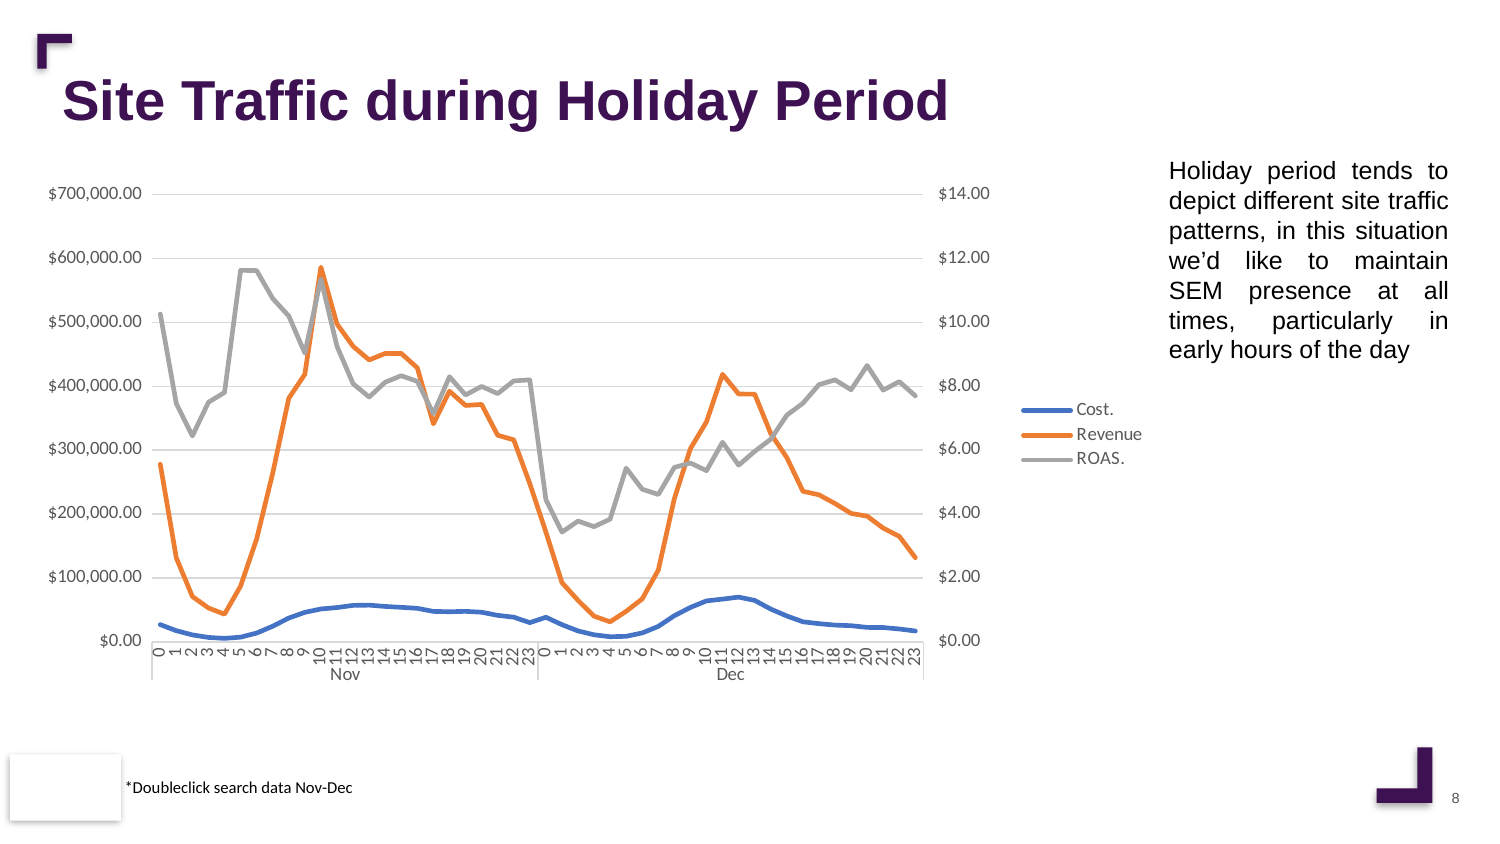

# Site Traffic during Holiday Period
Holiday period tends to depict different site traffic patterns, in this situation we’d like to maintain SEM presence at all times, particularly in early hours of the day

### Chart

| Category | Cost. | Revenue | ROAS. |
|---|---|---|---|
| 0 | 27077.64000000001 | 277821.26 | 10.260172599975474 |
| 1 | 17613.68999999999 | 131345.13 | 7.456991124517354 |
| 2 | 11026.75 | 71054.7 | 6.4438479152968915 |
| 3 | 7091.64 | 53196.97 | 7.501363577395355 |
| 4 | 5568.4 | 43466.929999999986 | 7.805999928166078 |
| 5 | 7520.219999999998 | 87443.47 | 11.627780836198944 |
| 6 | 13865.63 | 161098.09999999995 | 11.618520038397099 |
| 7 | 24568.569999999978 | 263973.88 | 10.744372993625605 |
| 8 | 37386.94 | 381230.57999999984 | 10.196891748829934 |
| 9 | 46350.78999999999 | 418794.45 | 9.035324964256274 |
| 10 | 51626.94 | 586266.9699999999 | 11.355834182696086 |
| 11 | 53763.87999999998 | 497450.47000000003 | 9.252503167554131 |
| 12 | 57248.270000000026 | 462507.70000000007 | 8.078981251311173 |
| 13 | 57572.17999999995 | 441133.0099999998 | 7.662259966532449 |
| 14 | 55535.330000000045 | 451350.38999999996 | 8.127265832398935 |
| 15 | 54170.30999999999 | 451282.7999999999 | 8.330814425835849 |
| 16 | 52586.37999999999 | 428695.67000000004 | 8.152218692368635 |
| 17 | 47785.61999999999 | 341254.51999999984 | 7.141364284904118 |
| 18 | 47273.20000000001 | 392277.27000000014 | 8.298090038330386 |
| 19 | 47872.61999999998 | 369937.63999999996 | 7.727541128937587 |
| 20 | 46474.240000000005 | 371603.93000000005 | 7.995911928844883 |
| 21 | 41616.950000000004 | 323373.04000000004 | 7.770224391744229 |
| 22 | 38701.459999999985 | 316105.0699999999 | 8.167781525554851 |
| 23 | 30213.530000000006 | 247779.78999999998 | 8.20095467163221 |
| 0 | 38632.50999999999 | 171879.00000000003 | 4.449076697320471 |
| 1 | 27004.070000000014 | 92784.60000000002 | 3.4359487292100774 |
| 2 | 17189.8 | 65007.41 | 3.7817432430860163 |
| 3 | 11186.29 | 40354.06999999999 | 3.6074578792432512 |
| 4 | 8206.739999999998 | 31529.59 | 3.8419140852518794 |
| 5 | 8811.119999999999 | 47912.83999999999 | 5.437769545755817 |
| 6 | 14095.999999999996 | 67358.28000000001 | 4.778538592508515 |
| 7 | 24353.330000000005 | 112313.86999999997 | 4.611848564446831 |
| 8 | 41051.86000000001 | 224093.26 | 5.458784571515151 |
| 9 | 53997.969999999994 | 302271.41 | 5.59782914061399 |
| 10 | 64272.06999999999 | 344377.2300000001 | 5.358116363764231 |
| 11 | 67000.24000000005 | 418684.51 | 6.249000152835269 |
| 12 | 70135.81000000003 | 387882.01000000007 | 5.530441724420092 |
| 13 | 65012.31000000001 | 387553.72000000003 | 5.961235956698046 |
| 14 | 51391.63000000001 | 325911.91000000003 | 6.341731328622967 |
| 15 | 40620.85999999999 | 288266.94000000006 | 7.0965247904648034 |
| 16 | 31552.680000000004 | 235672.16999999995 | 7.469164901364953 |
| 17 | 28588.2 | 230150.92 | 8.050556523320811 |
| 18 | 26396.88000000001 | 216443.28 | 8.199578131961047 |
| 19 | 25482.499999999993 | 201049.28000000003 | 7.889699990189349 |
| 20 | 22757.67 | 196786.19999999998 | 8.647027573560914 |
| 21 | 22581.51 | 177910.06999999998 | 7.878572779233983 |
| 22 | 20278.910000000007 | 165180.09999999995 | 8.1454131410416 |
| 23 | 17124.360000000008 | 131822.35 | 7.697943164007294 |
*Doubleclick search data Nov-Dec
8